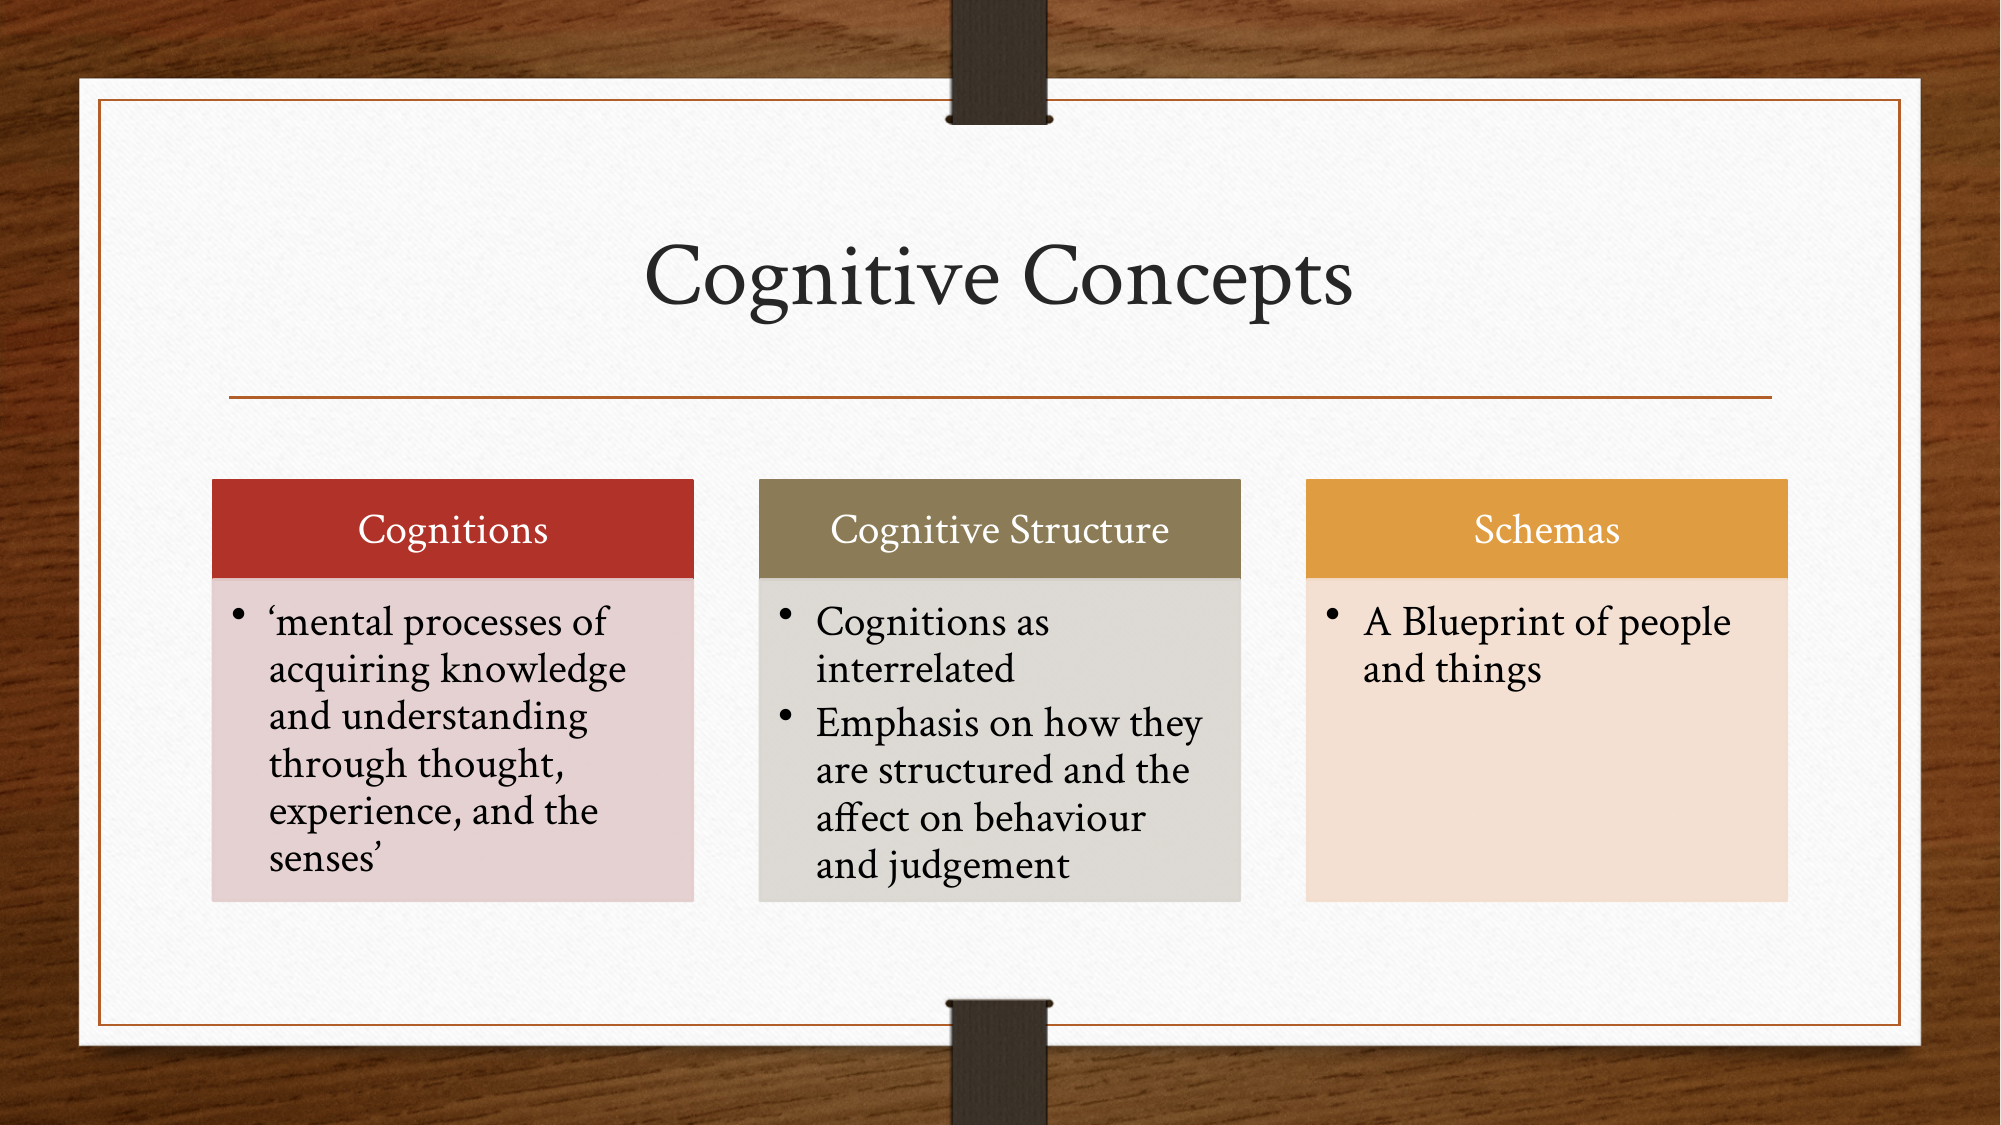

# Cognitive Concepts
Cognitions
‘mental processes of acquiring knowledge and understanding through thought, experience, and the senses’
Cognitive Structure
Cognitions as interrelated
Emphasis on how they are structured and the affect on behaviour and judgement
Schemas
A Blueprint of people and things